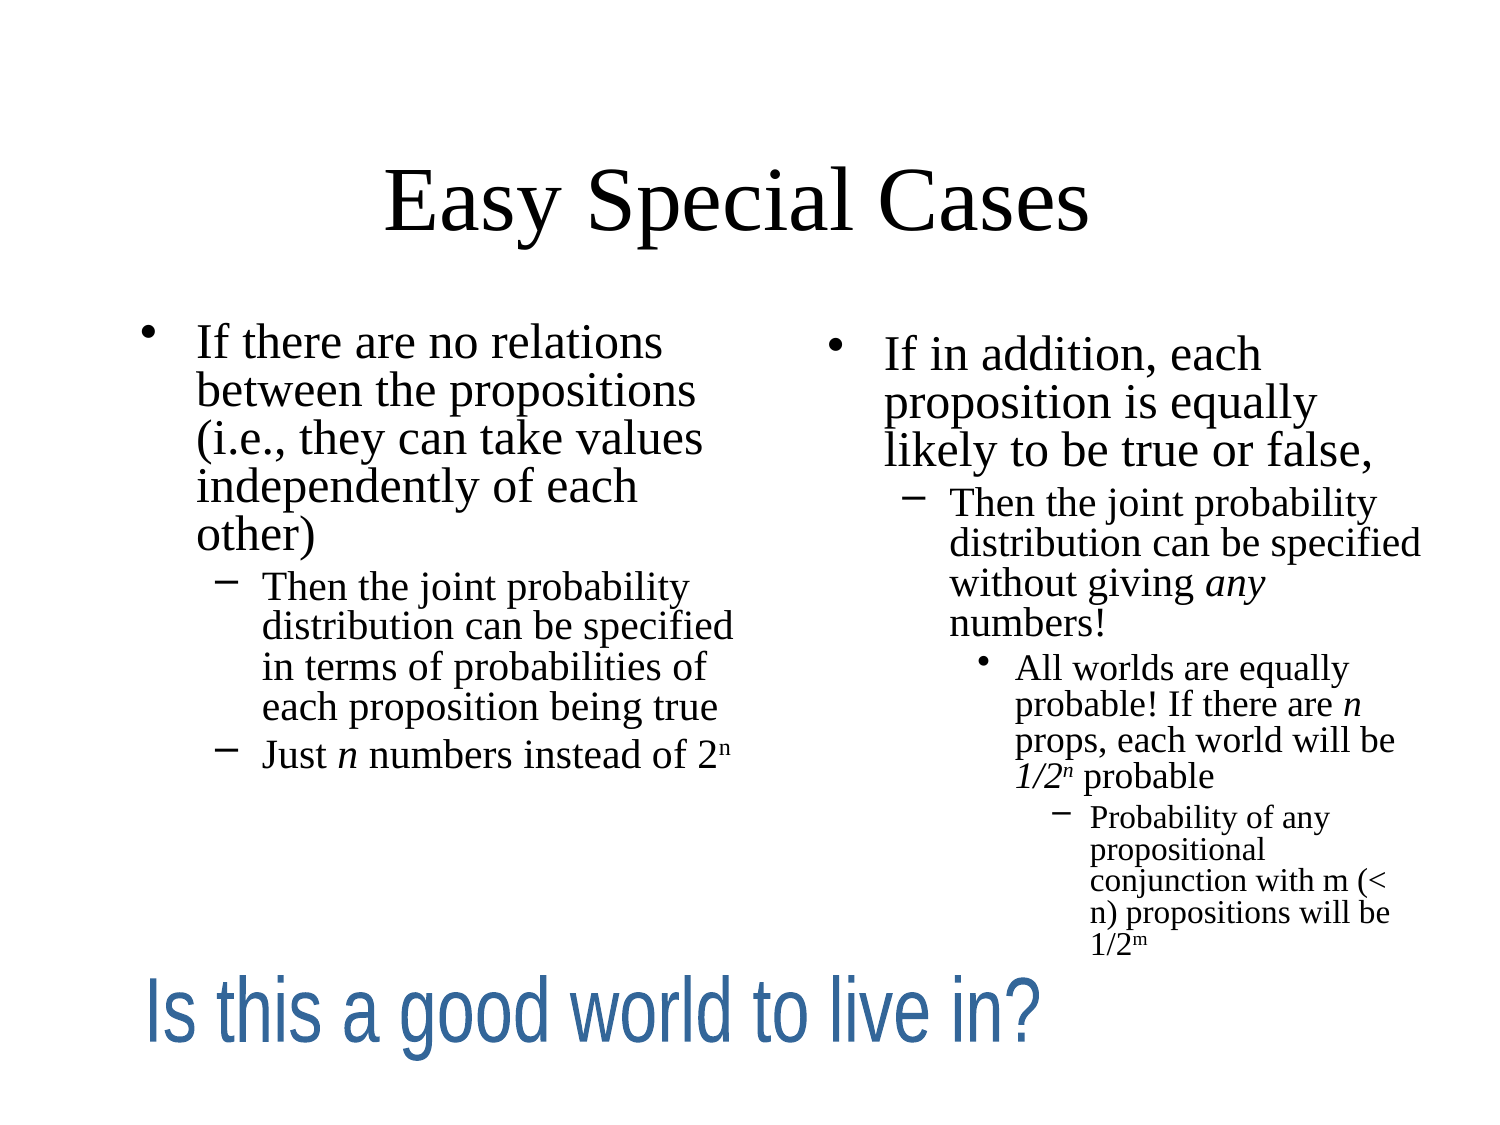

# Easy Special Cases
If there are no relations between the propositions (i.e., they can take values independently of each other)
Then the joint probability distribution can be specified in terms of probabilities of each proposition being true
Just n numbers instead of 2n

If in addition, each proposition is equally likely to be true or false,
Then the joint probability distribution can be specified without giving any numbers!
All worlds are equally probable! If there are n props, each world will be 1/2n probable
Probability of any propositional conjunction with m (< n) propositions will be 1/2m
Is this a good world to live in?